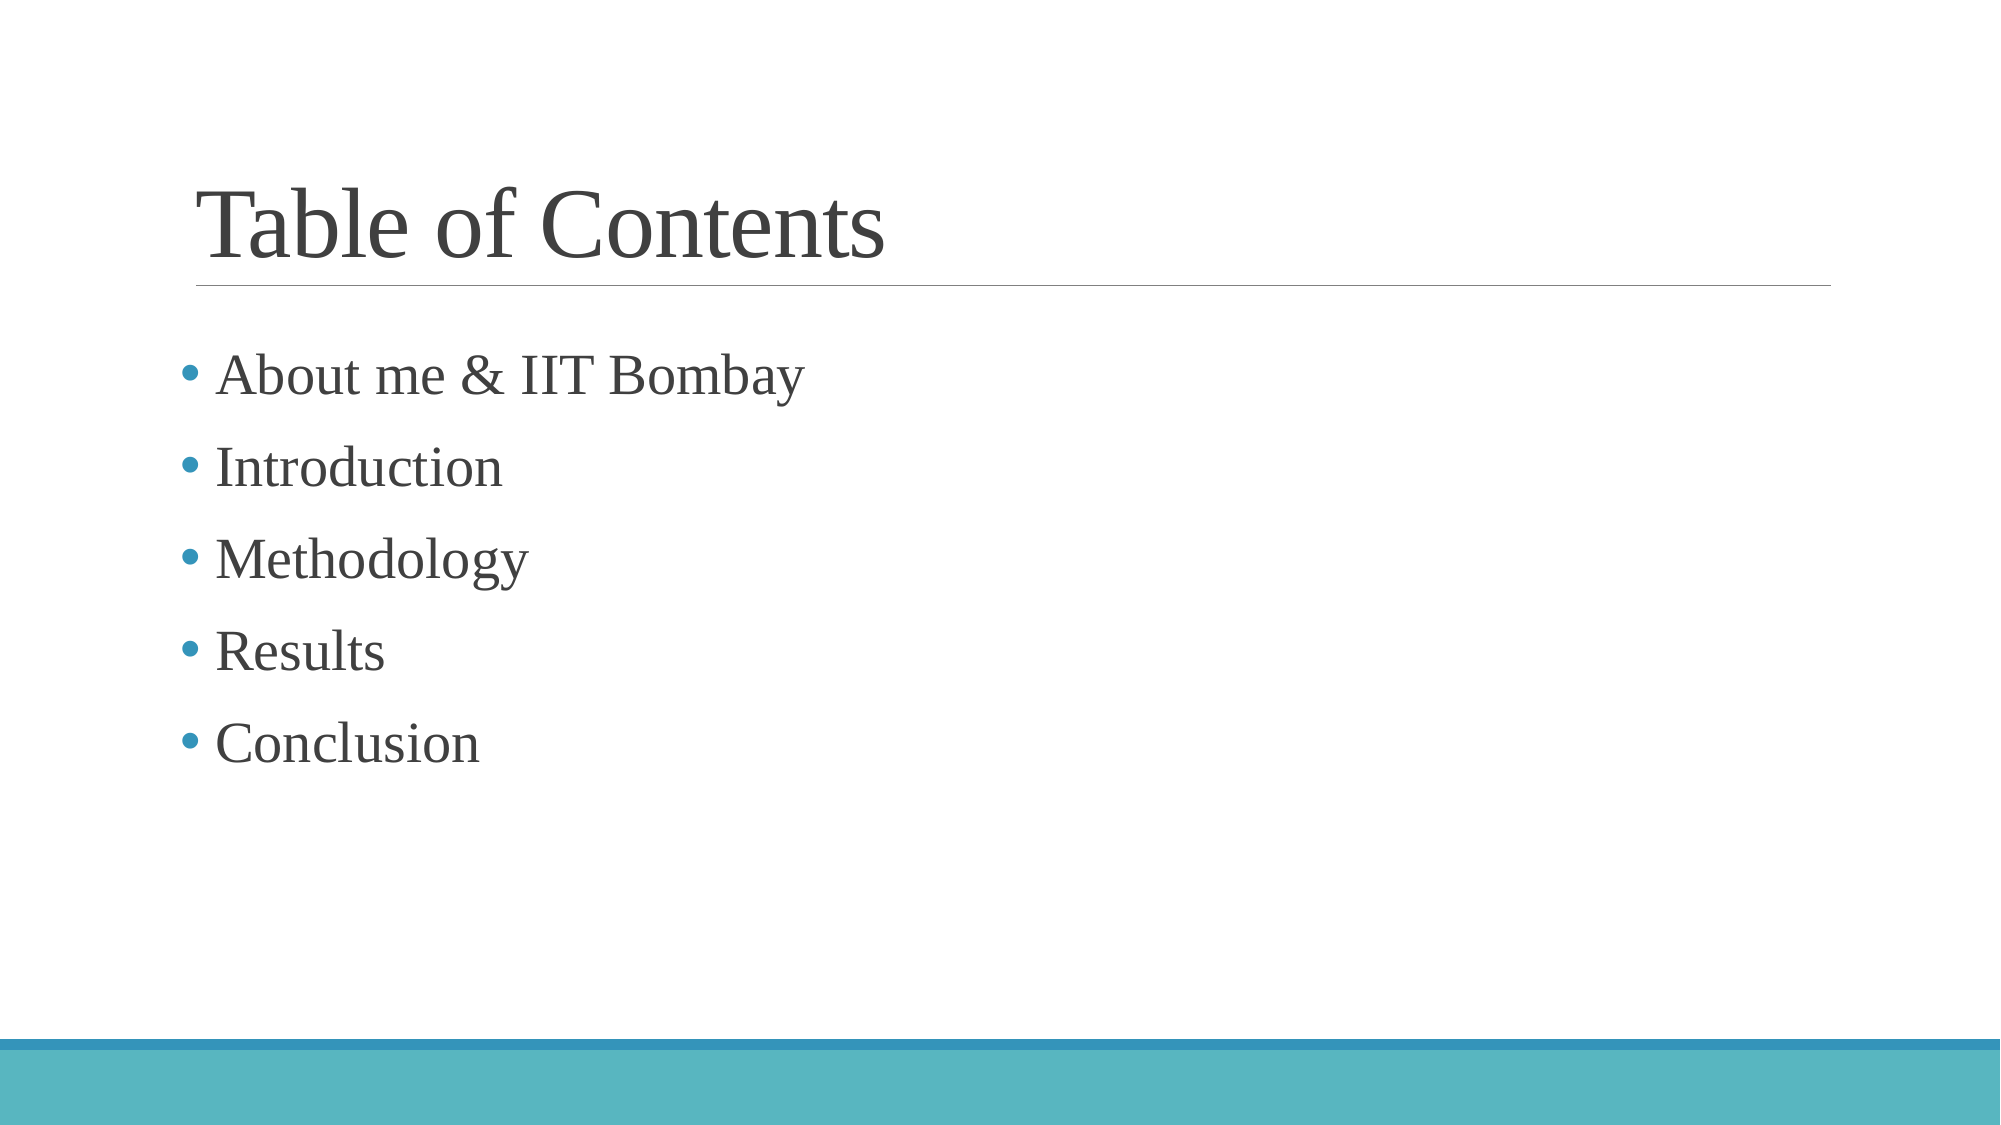

# Table of Contents
 About me & IIT Bombay
 Introduction
 Methodology
 Results
 Conclusion